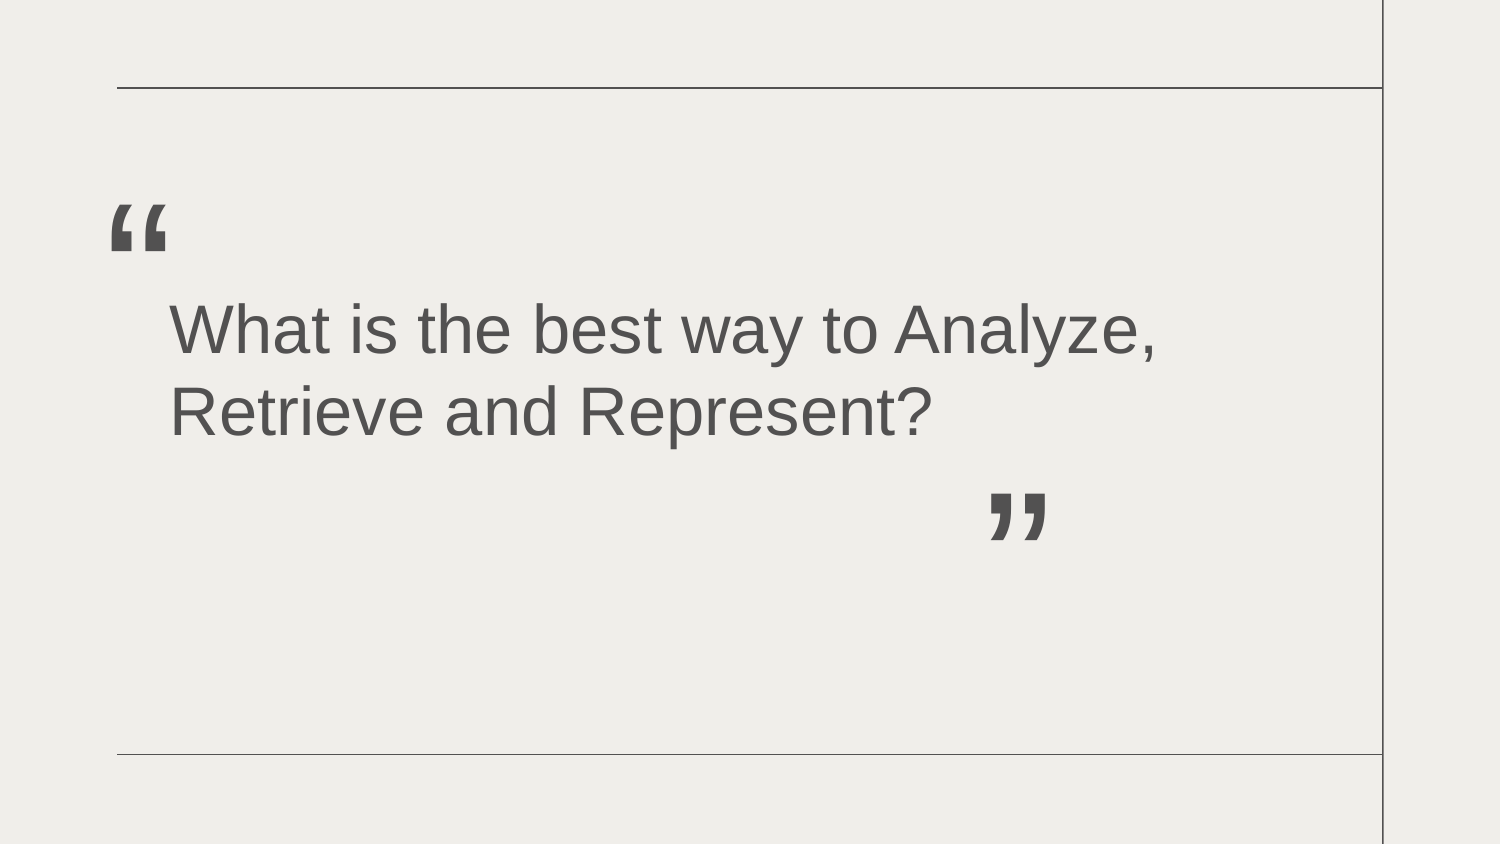

“
# What is the best way to Analyze, Retrieve and Represent?
”